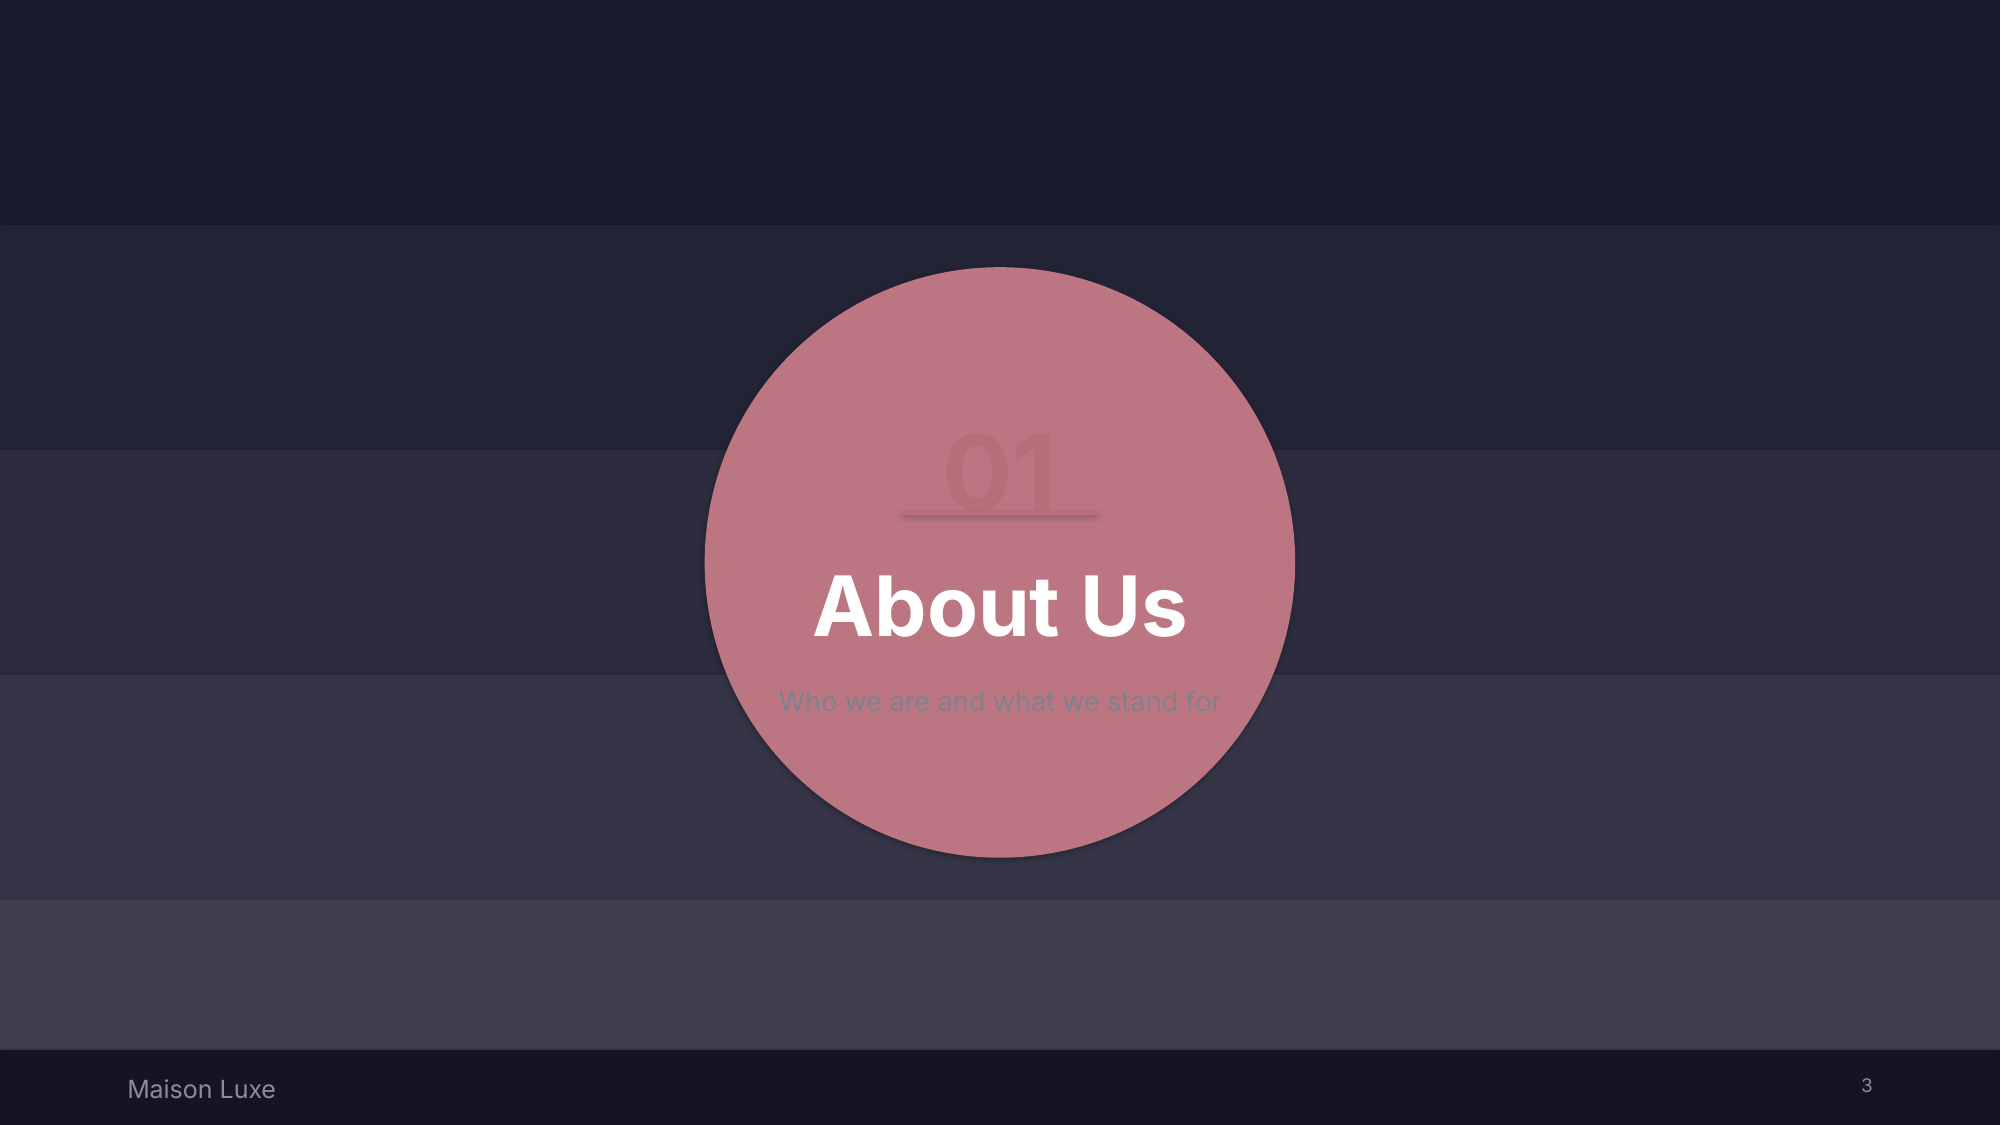

01

About Us

Who we are and what we stand for

Maison Luxe
3